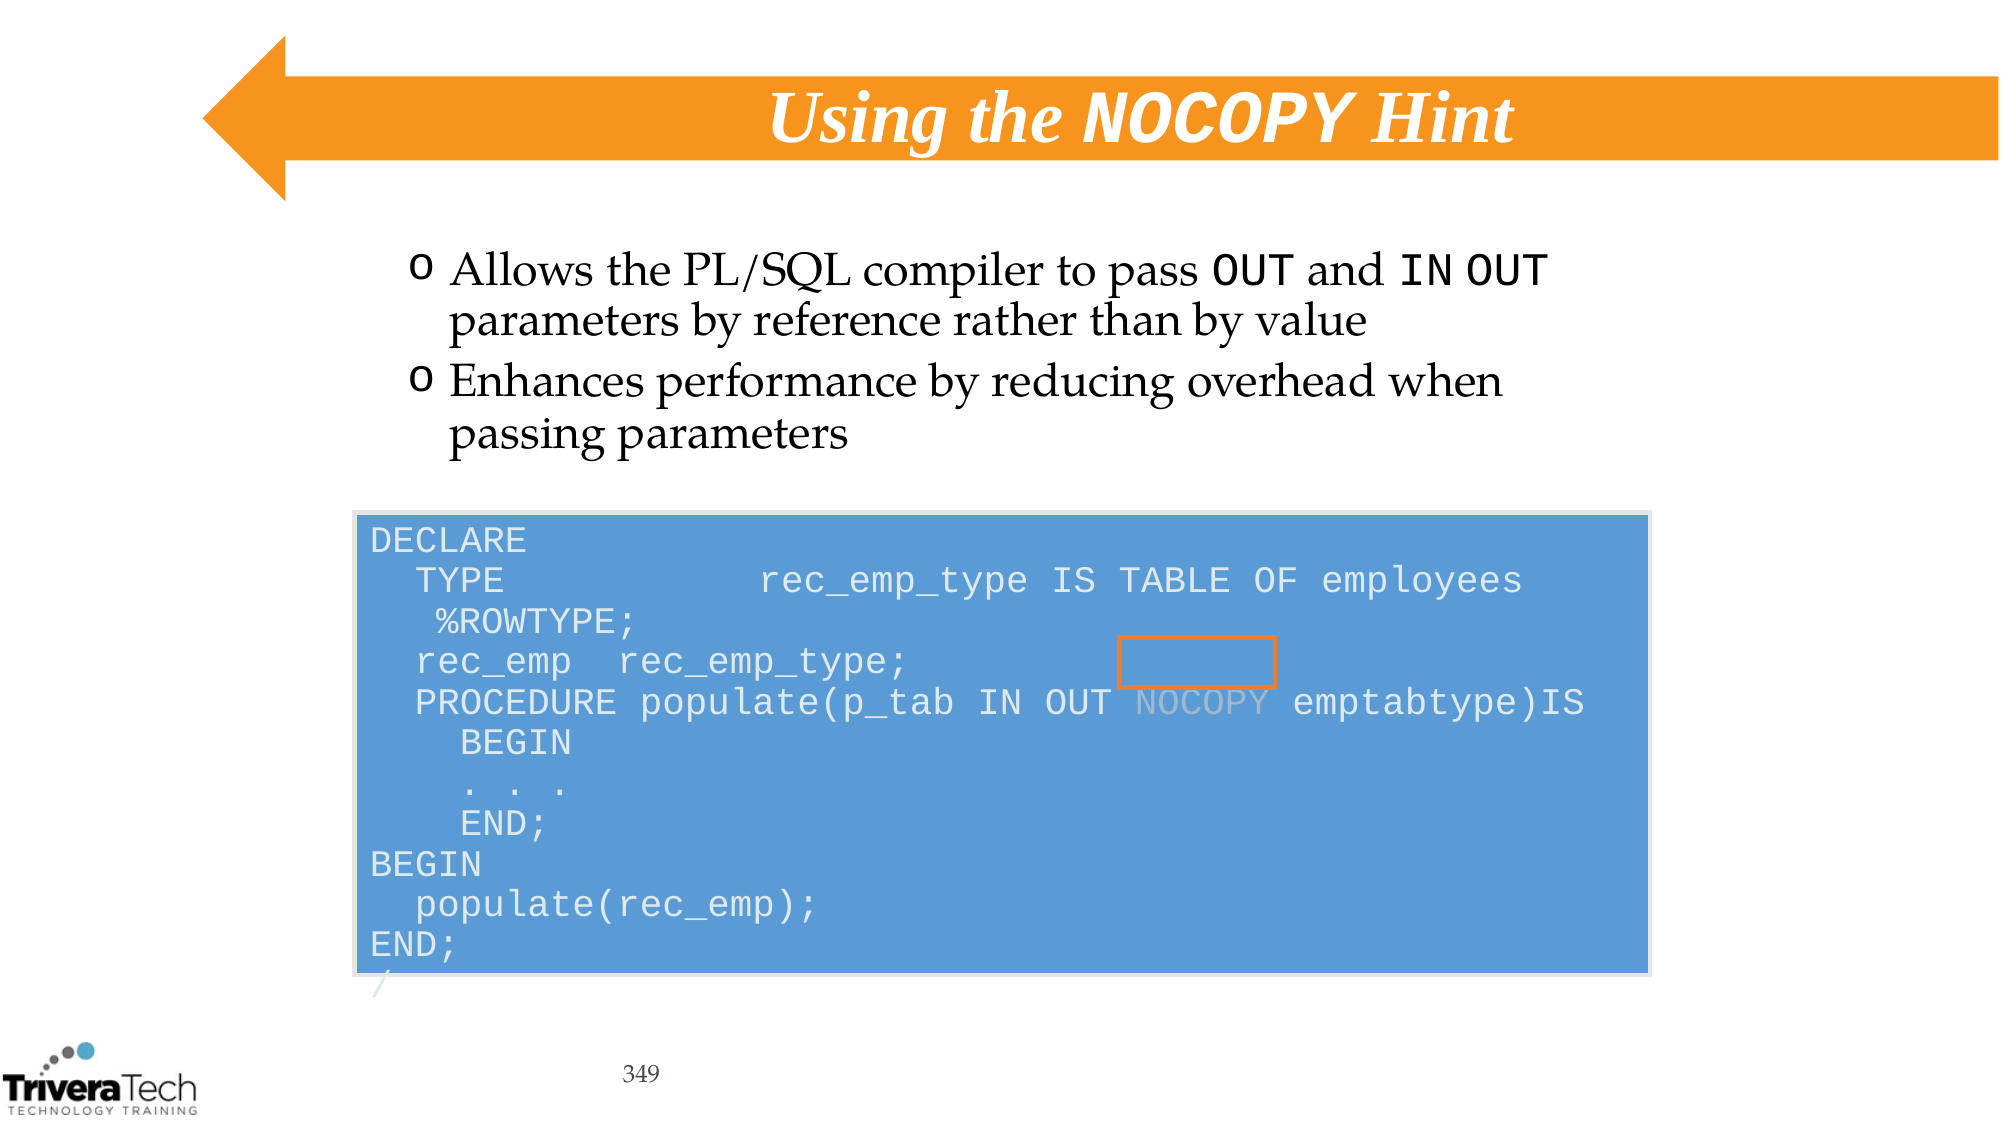

# Using the NOCOPY Hint
Allows the PL/SQL compiler to pass OUT and IN OUT parameters by reference rather than by value
Enhances performance by reducing overhead when passing parameters
DECLARE
  TYPE 		 rec_emp_type IS TABLE OF employees%ROWTYPE;
  rec_emp  rec_emp_type;
  PROCEDURE populate(p_tab IN OUT NOCOPY emptabtype)IS
    BEGIN
	 . . .
    END;
BEGIN
  populate(rec_emp);
END;
/

349